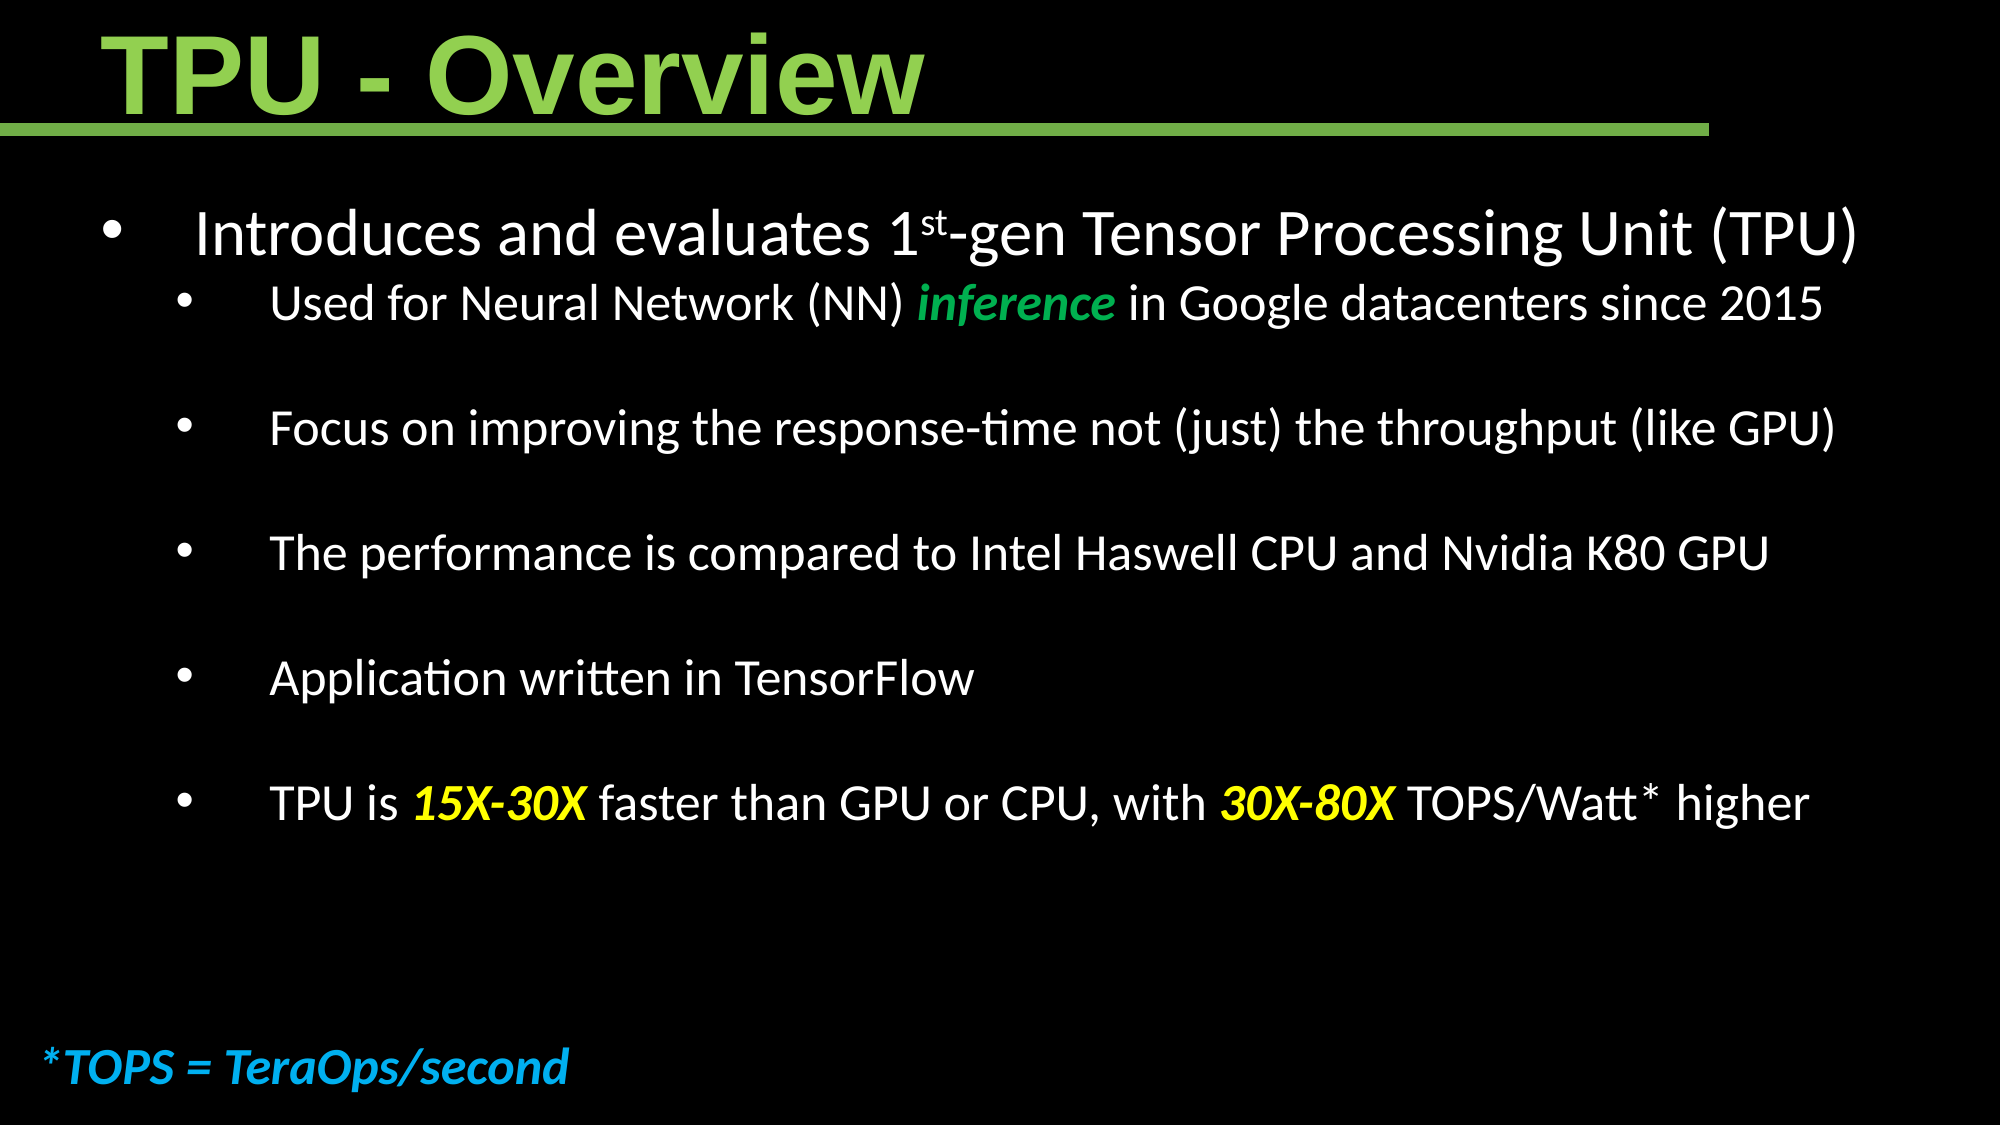

TPU - Overview
Introduces and evaluates 1st-gen Tensor Processing Unit (TPU)
Used for Neural Network (NN) inference in Google datacenters since 2015

Focus on improving the response-time not (just) the throughput (like GPU)

The performance is compared to Intel Haswell CPU and Nvidia K80 GPU

Application written in TensorFlow

TPU is 15X-30X faster than GPU or CPU, with 30X-80X TOPS/Watt* higher

*TOPS = TeraOps/second